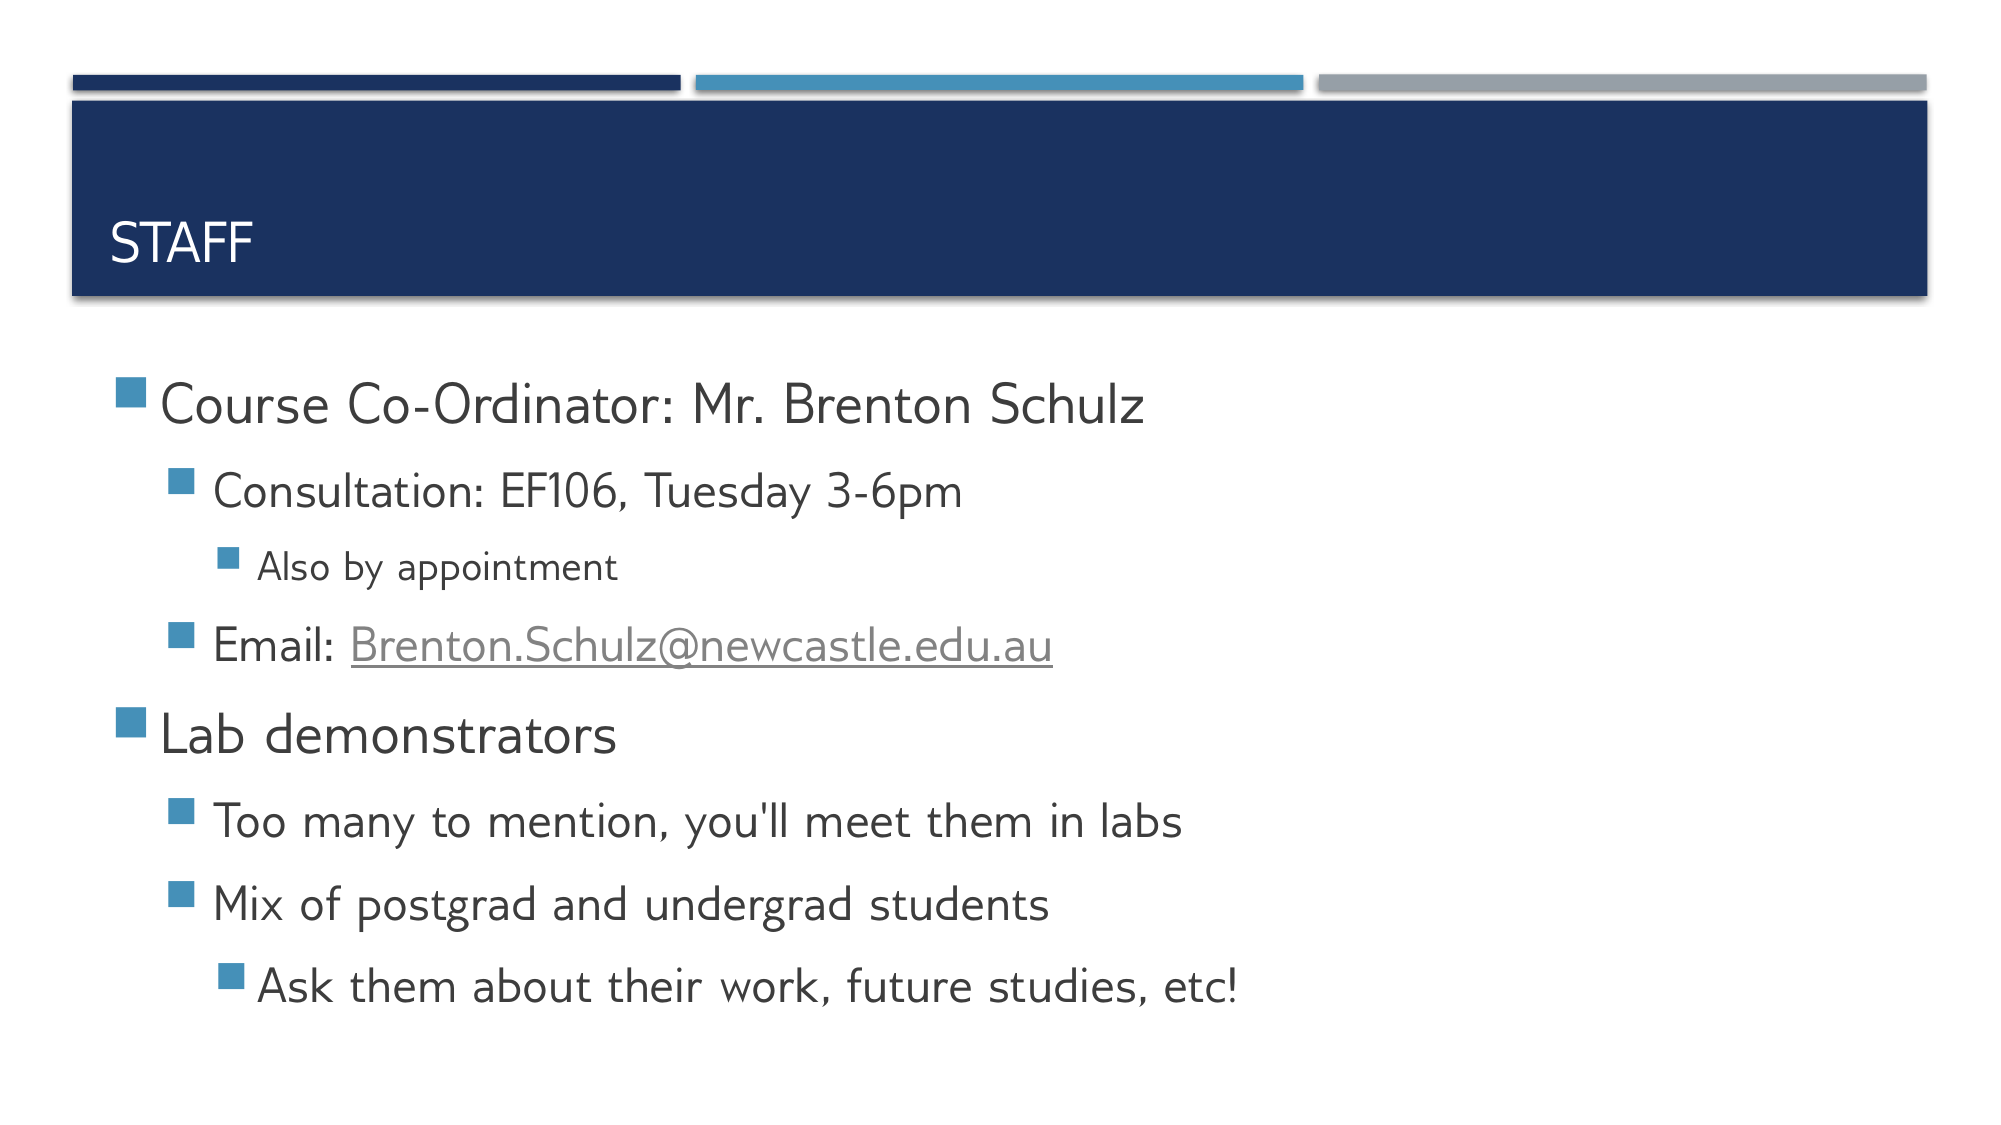

# Staff
Course Co-Ordinator: Mr. Brenton Schulz
Consultation: EF106, Tuesday 3-6pm
Also by appointment
Email: Brenton.Schulz@newcastle.edu.au
Lab demonstrators
Too many to mention, you'll meet them in labs
Mix of postgrad and undergrad students
Ask them about their work, future studies, etc!